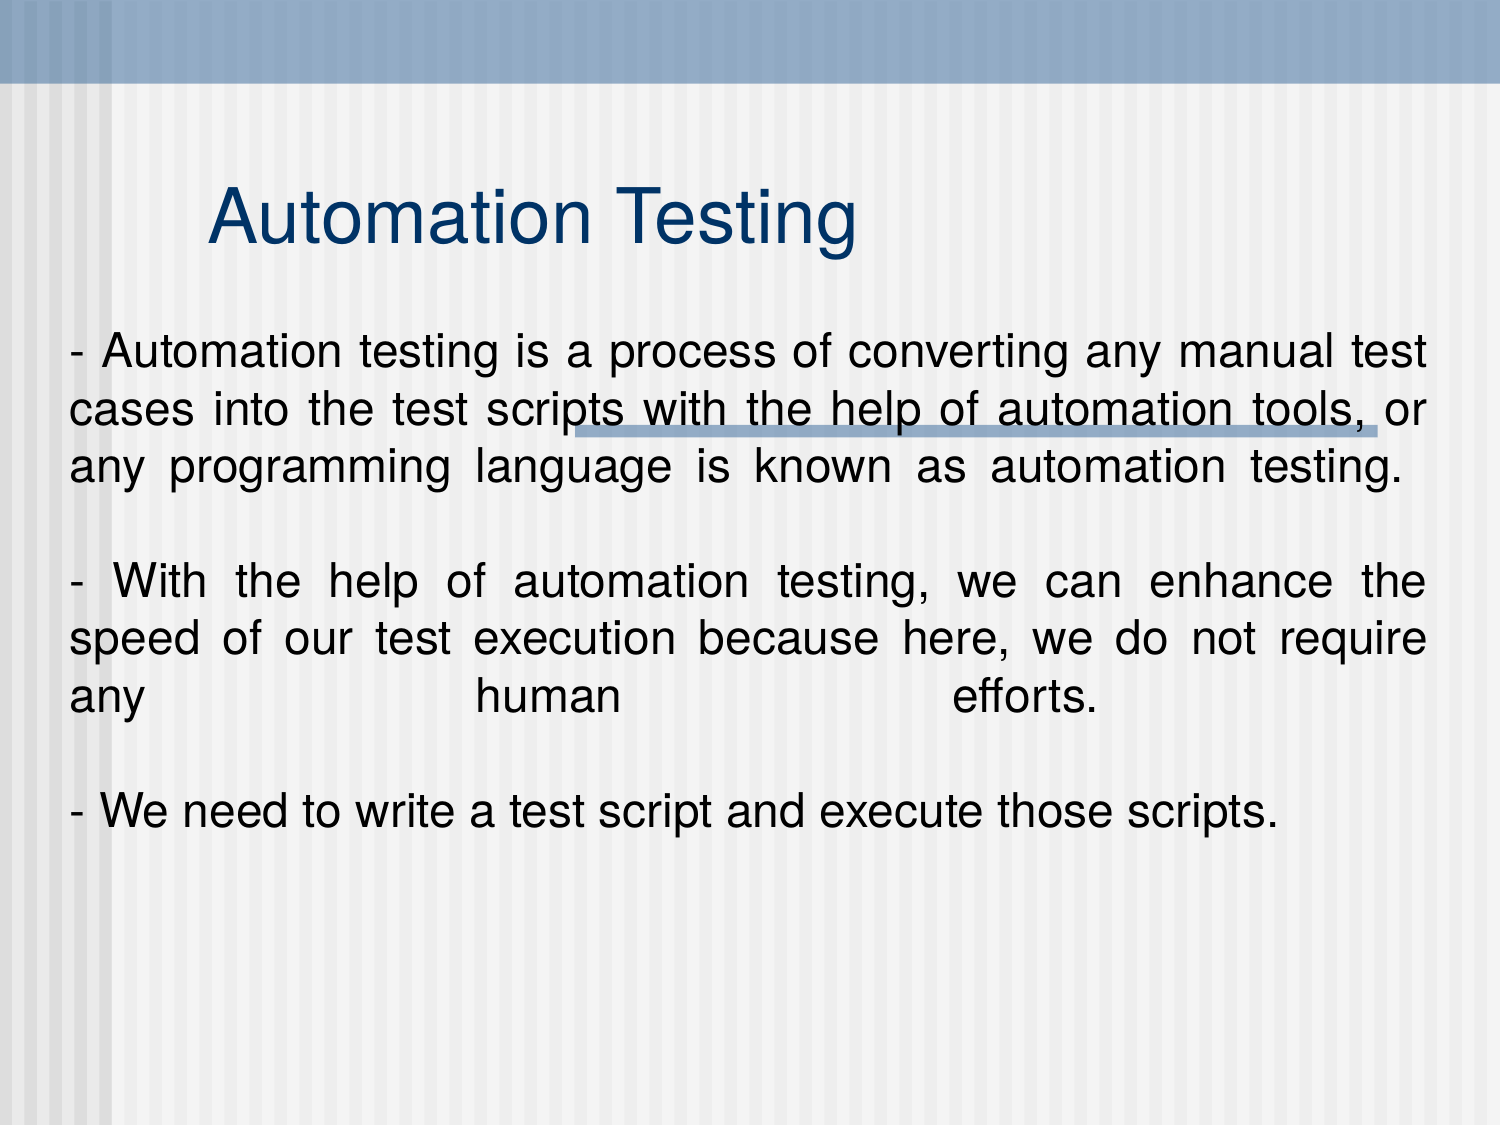

# Automation Testing
- Automation testing is a process of converting any manual test cases into the test scripts with the help of automation tools, or any programming language is known as automation testing.
- With the help of automation testing, we can enhance the speed of our test execution because here, we do not require any human efforts.
- We need to write a test script and execute those scripts.
30